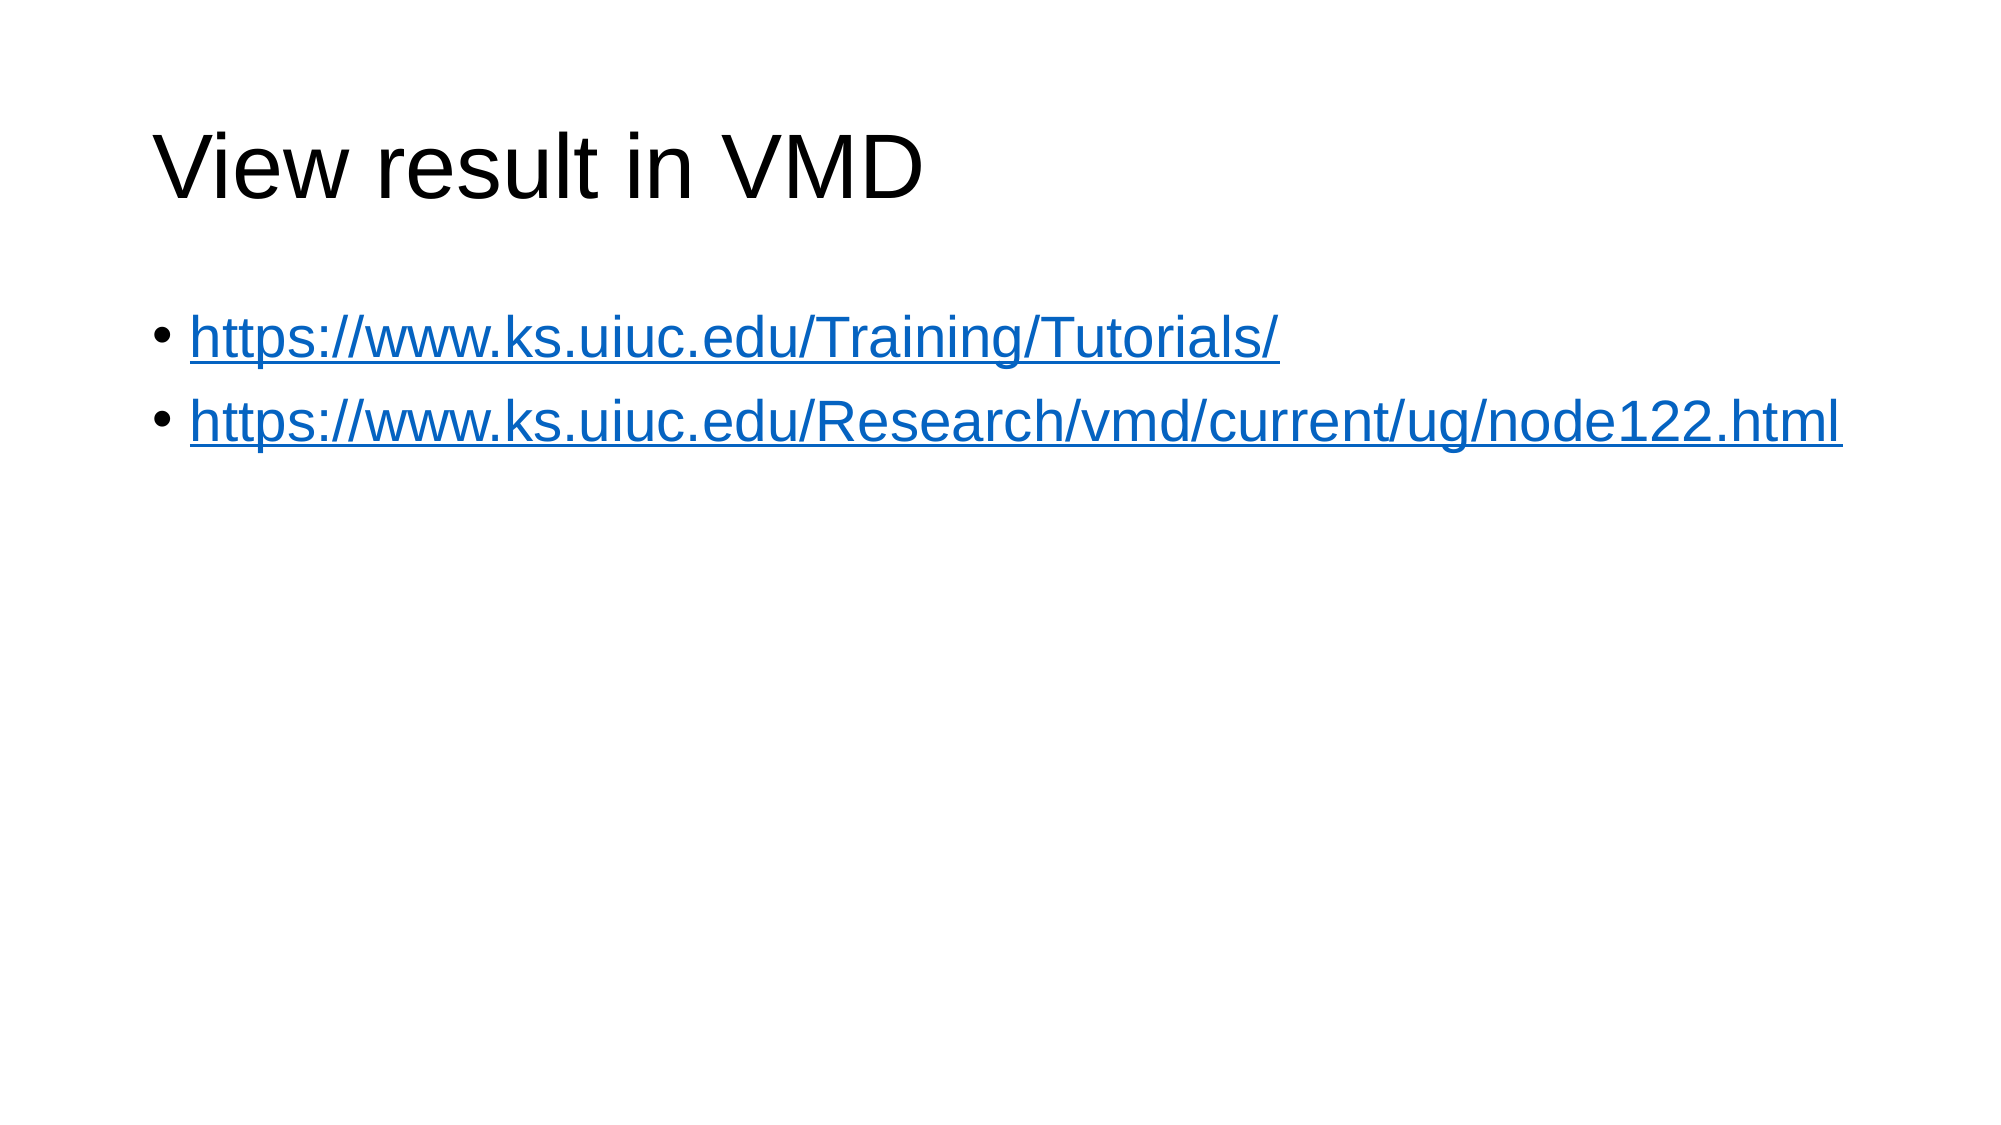

# View result in VMD
https://www.ks.uiuc.edu/Training/Tutorials/
https://www.ks.uiuc.edu/Research/vmd/current/ug/node122.html